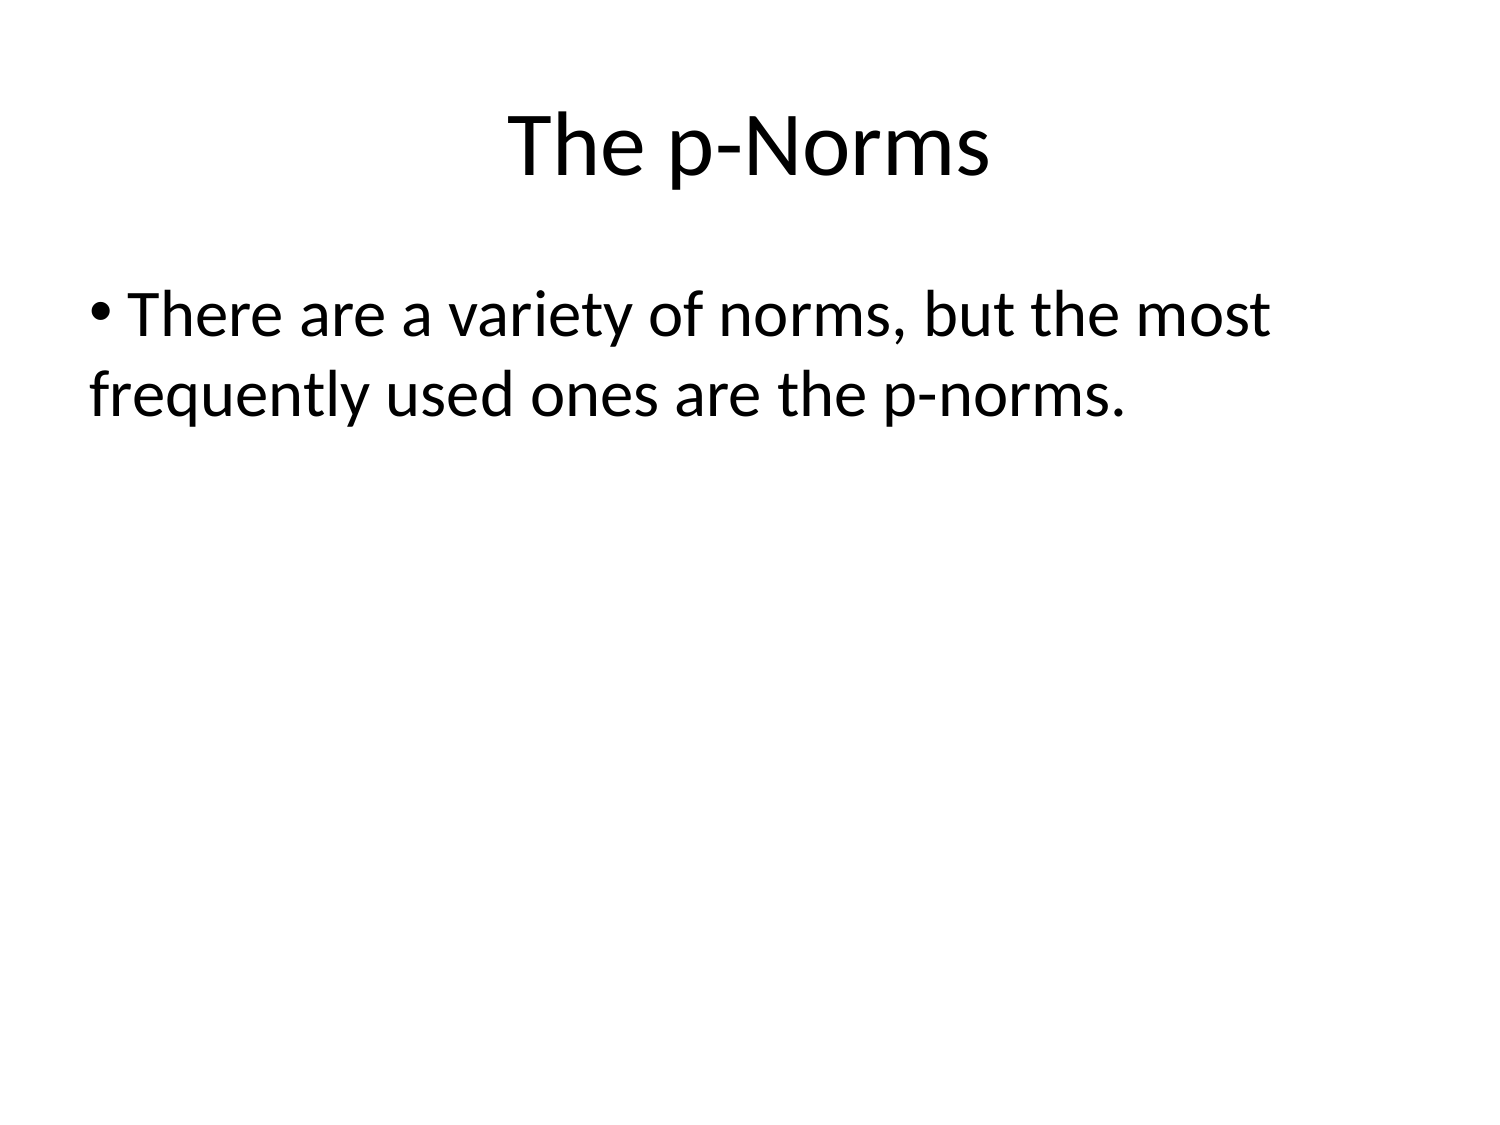

The p-Norms
 There are a variety of norms, but the most frequently used ones are the p-norms.